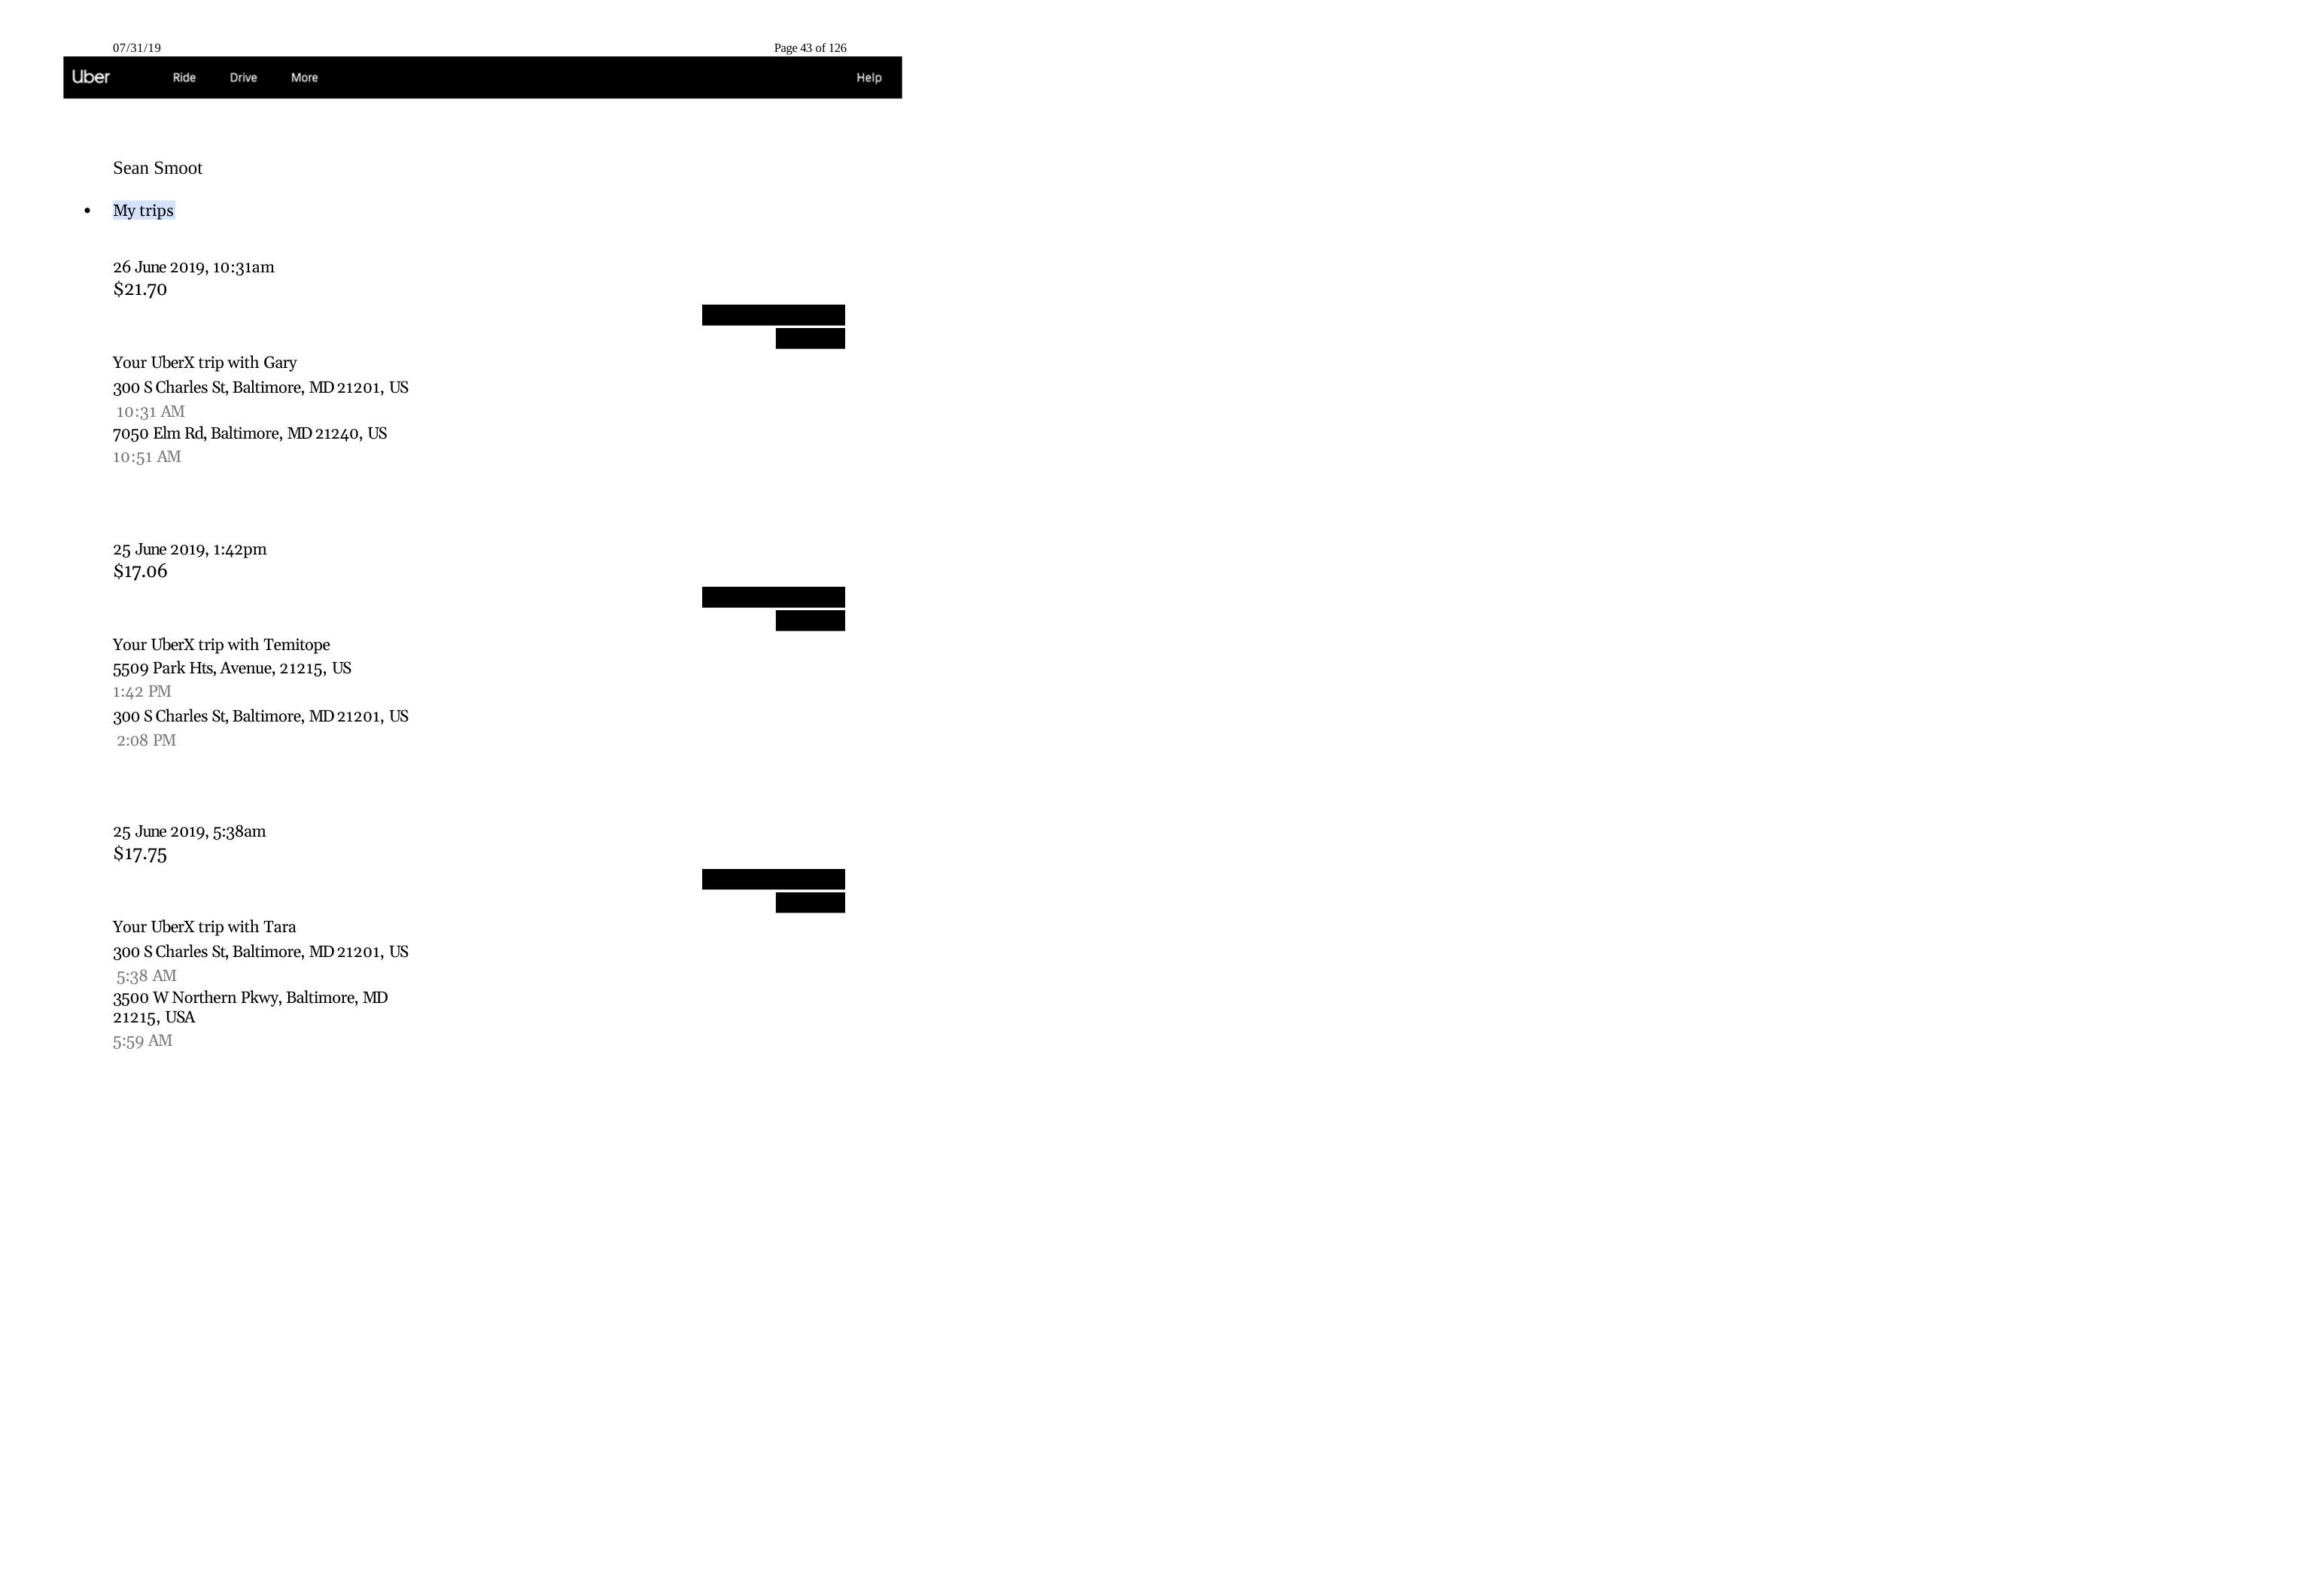

07/31/19
Page 43 of 126

Sean Smoot
•
My trips
26 June 2019, 10:31am
$21.70

Your UberX trip with Gary
300 S Charles St, Baltimore, MD 21201, US  10:31 AM
7050 Elm Rd, Baltimore, MD 21240, US
10:51 AM

25 June 2019, 1:42pm
$17.06

Your UberX trip with Temitope  5509 Park Hts, Avenue, 21215, US
1:42 PM
300 S Charles St, Baltimore, MD 21201, US  2:08 PM

25 June 2019, 5:38am
$17.75

Your UberX trip with Tara
300 S Charles St, Baltimore, MD 21201, US  5:38 AM
3500 W Northern Pkwy, Baltimore, MD 21215, USA
5:59 AM